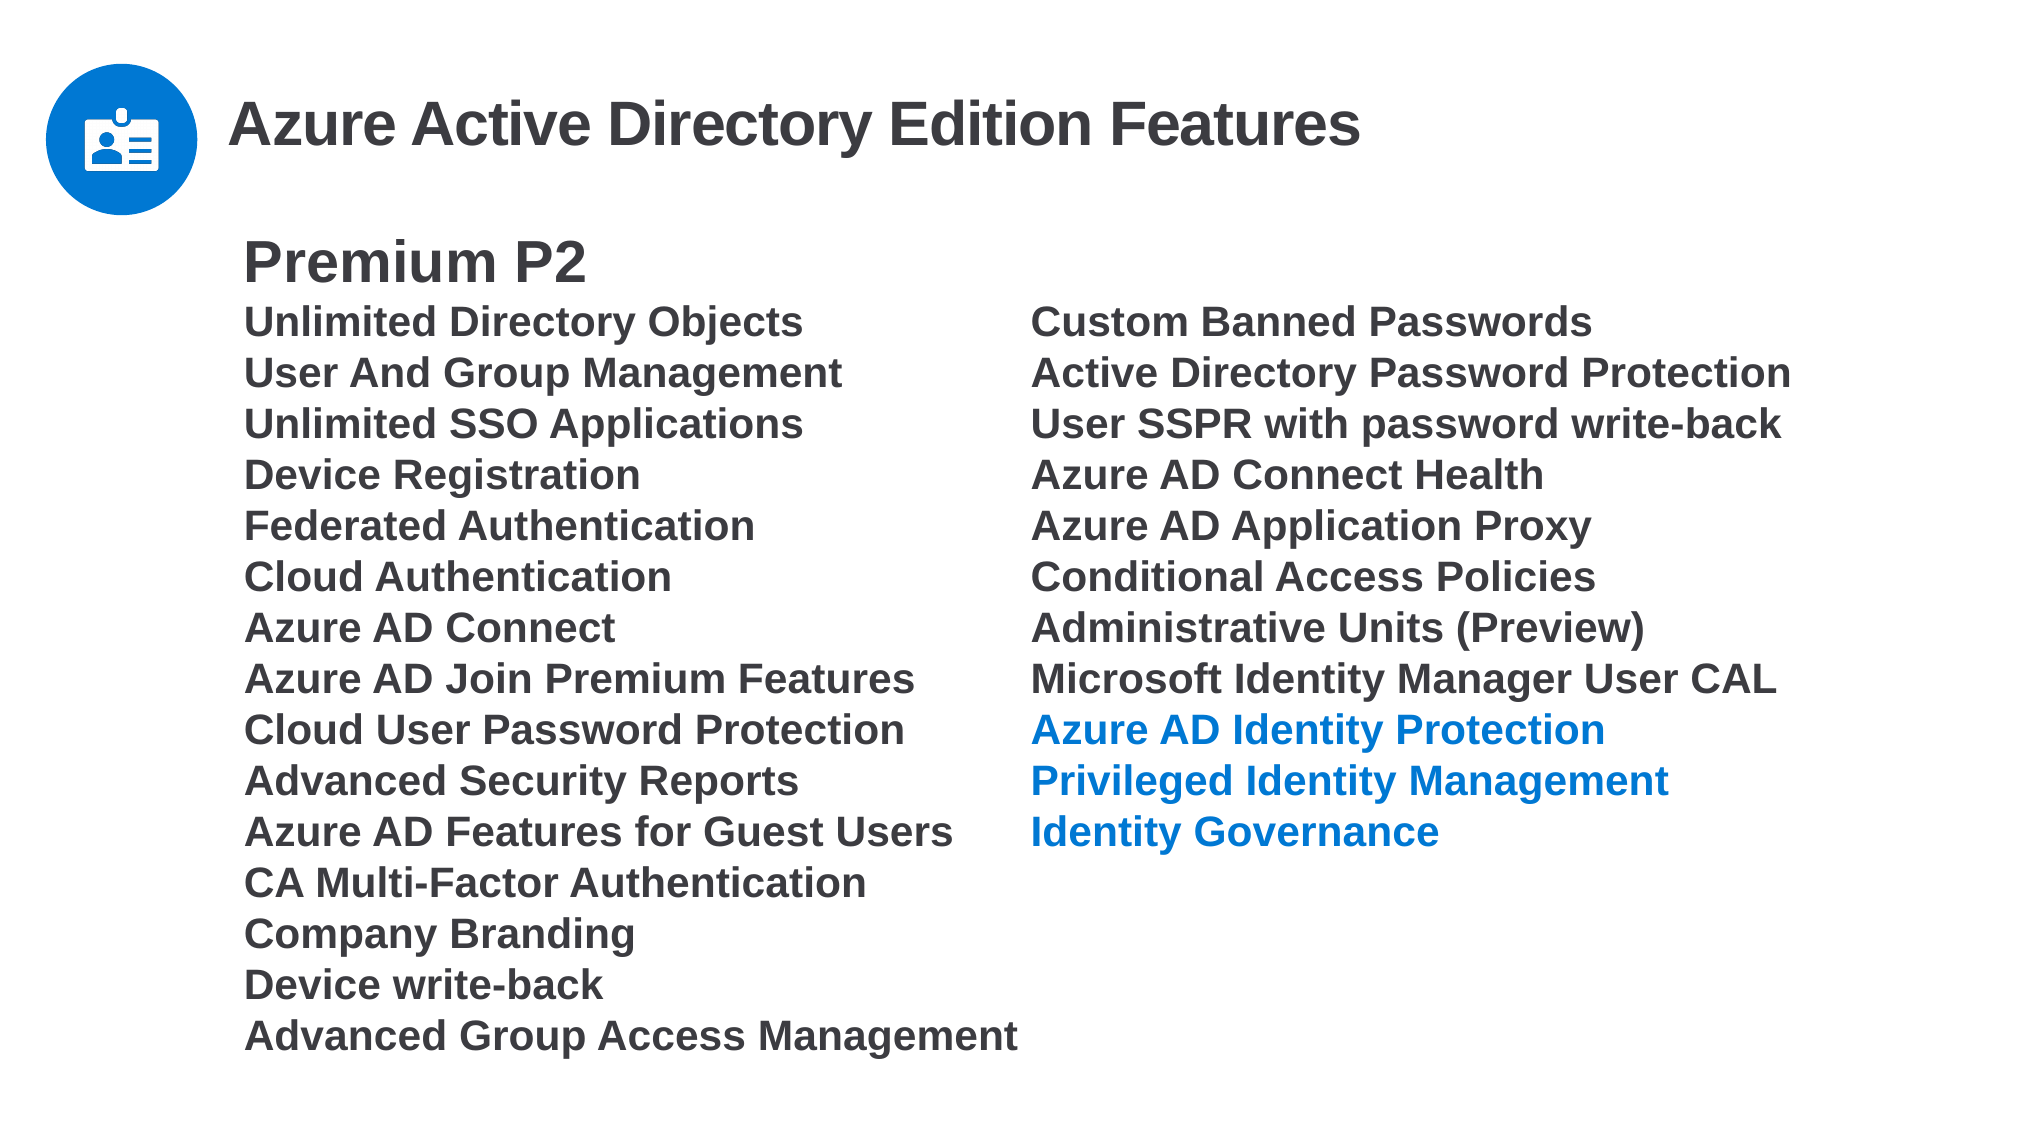

# Azure Active Directory Edition Features

Premium P2
Unlimited Directory Objects
User And Group Management
Unlimited SSO Applications
Device Registration
Federated Authentication
Cloud Authentication
Azure AD Connect
Azure AD Join Premium Features
Cloud User Password Protection
Advanced Security Reports
Azure AD Features for Guest Users
CA Multi-Factor Authentication
Company Branding
Device write-back
Advanced Group Access Management

Custom Banned Passwords
Active Directory Password Protection
User SSPR with password write-back
Azure AD Connect Health
Azure AD Application Proxy
Conditional Access Policies
Administrative Units (Preview)
Microsoft Identity Manager User CAL
Azure AD Identity Protection
Privileged Identity Management
Identity Governance